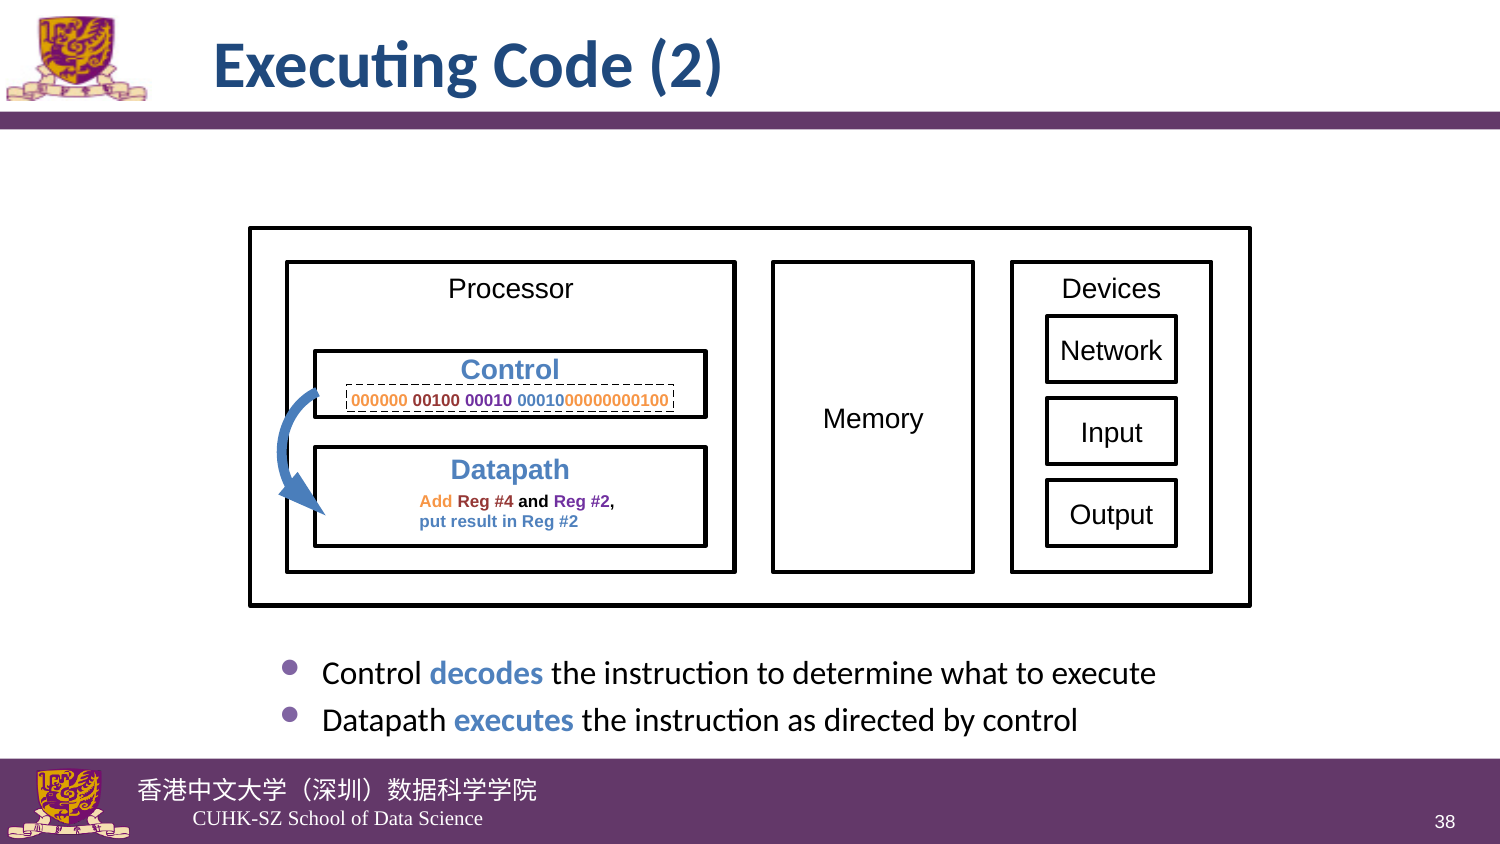

# Executing Code (2)

Processor
Memory
Devices
Network
Input
Output
Control
Datapath
000000 00100 00010 0001000000000100

Add Reg #4 and Reg #2,
put result in Reg #2
Control decodes the instruction to determine what to execute
Datapath executes the instruction as directed by control
38